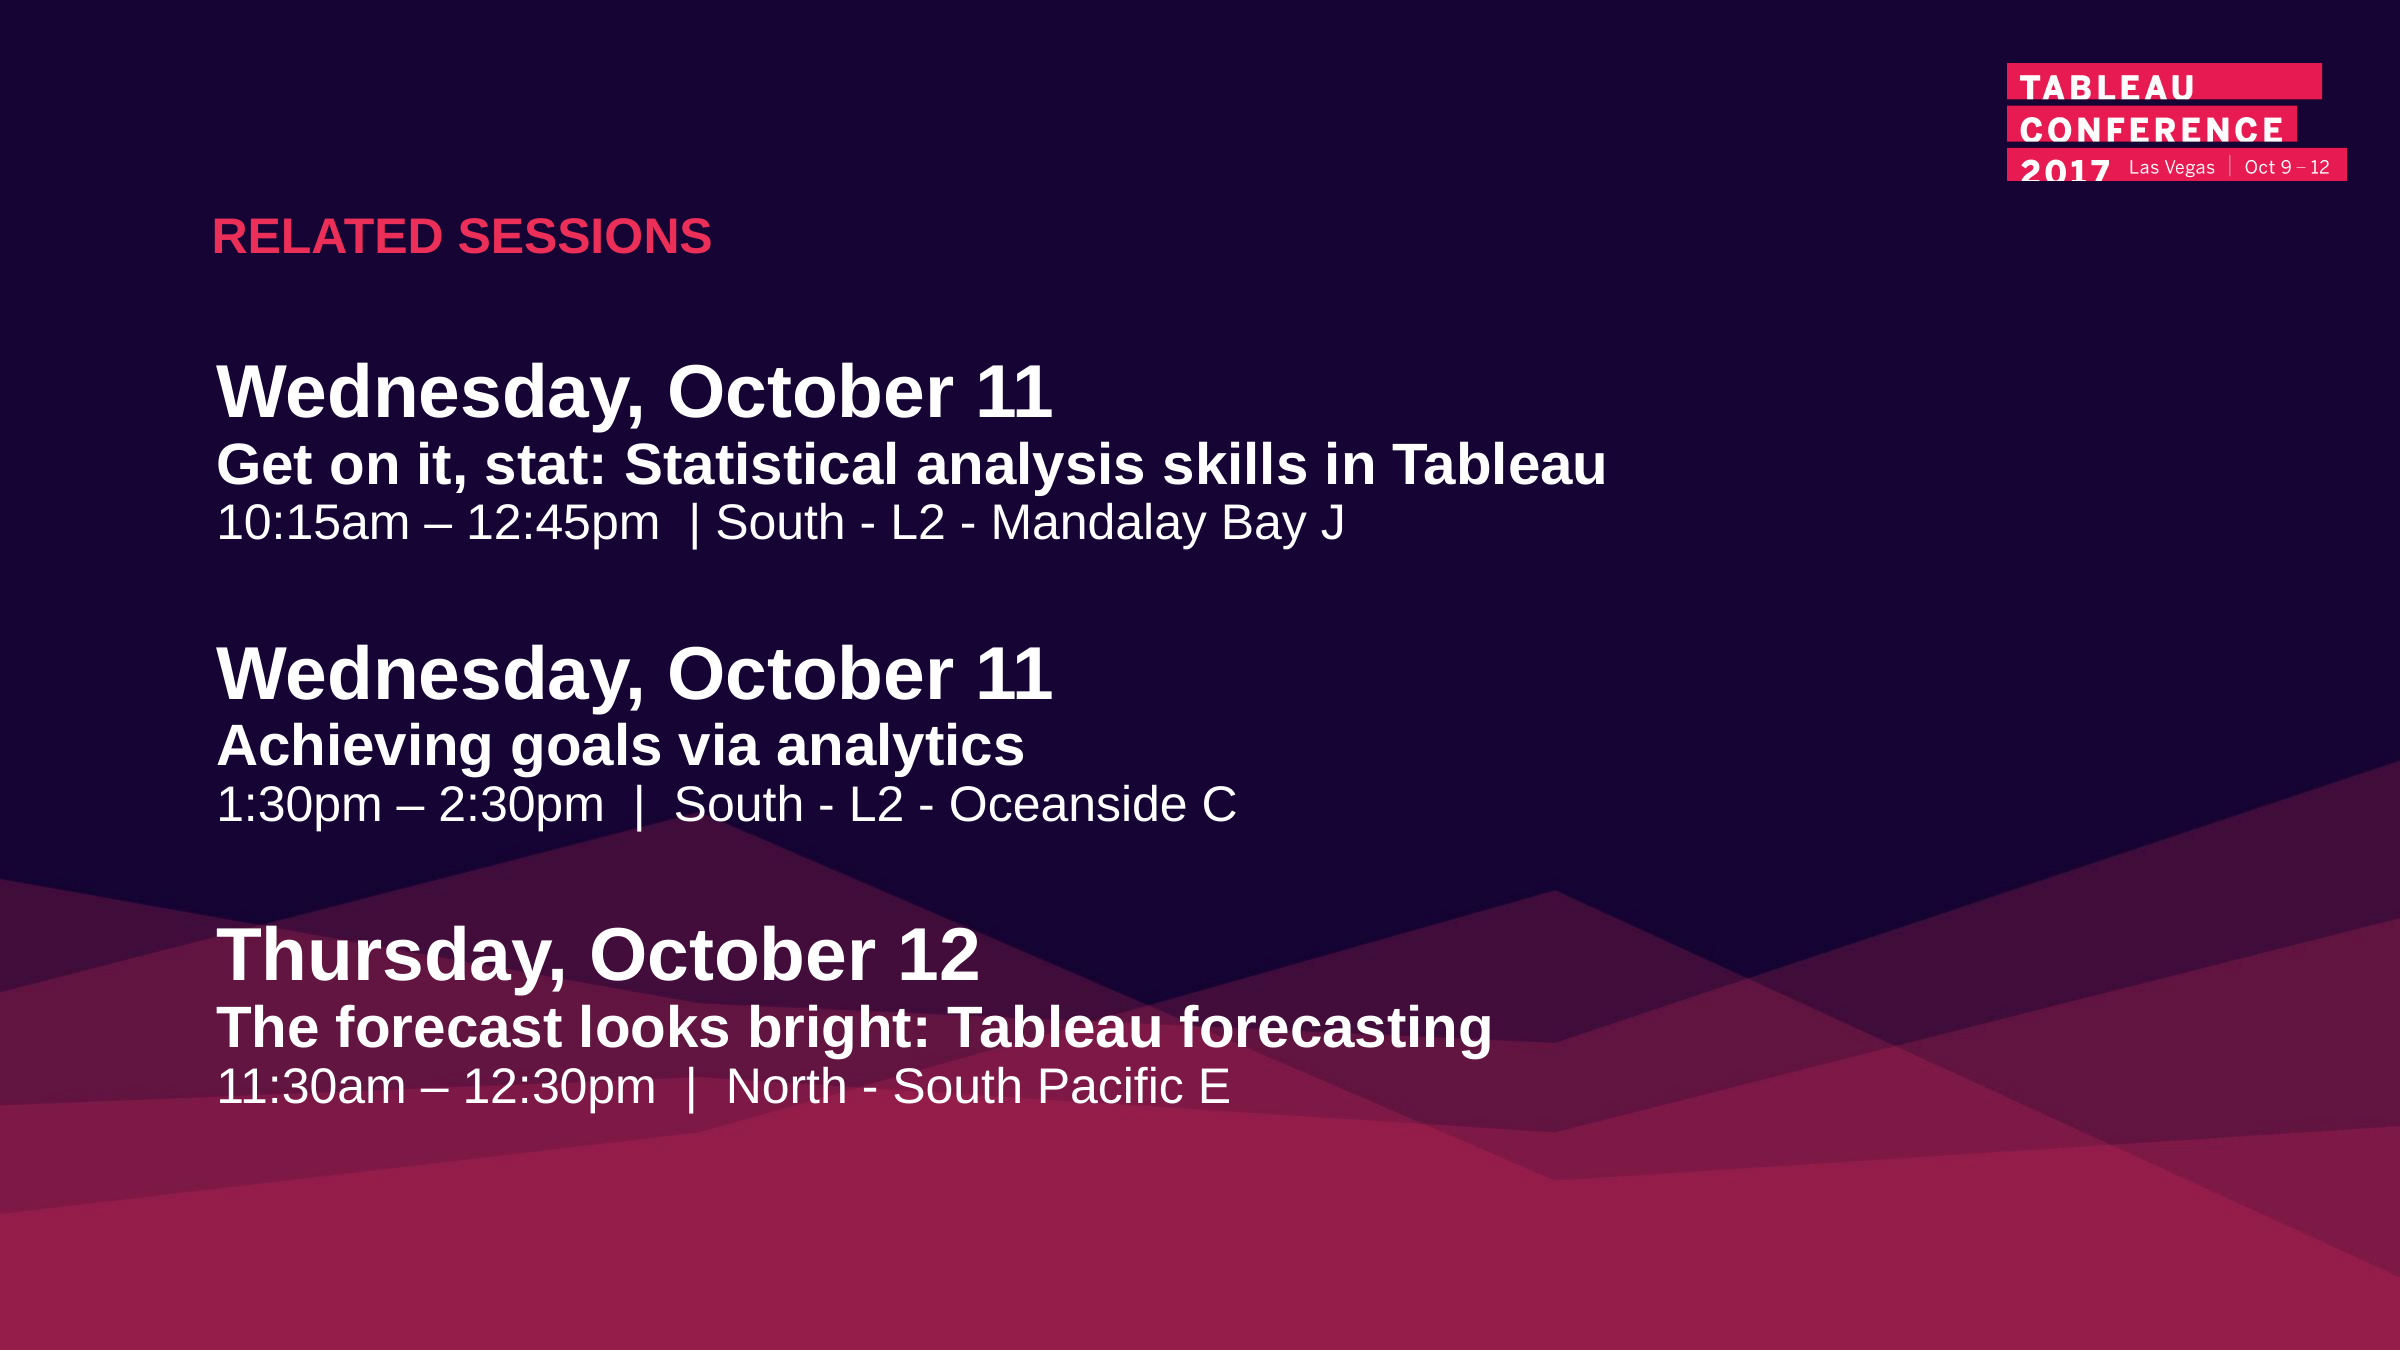

RELATED SESSIONS
Wednesday, October 11
Get on it, stat: Statistical analysis skills in Tableau
10:15am – 12:45pm  | South - L2 - Mandalay Bay J
Wednesday, October 11
Achieving goals via analytics
1:30pm – 2:30pm  |  South - L2 - Oceanside C
Thursday, October 12
The forecast looks bright: Tableau forecasting
11:30am – 12:30pm  |  North - South Pacific E